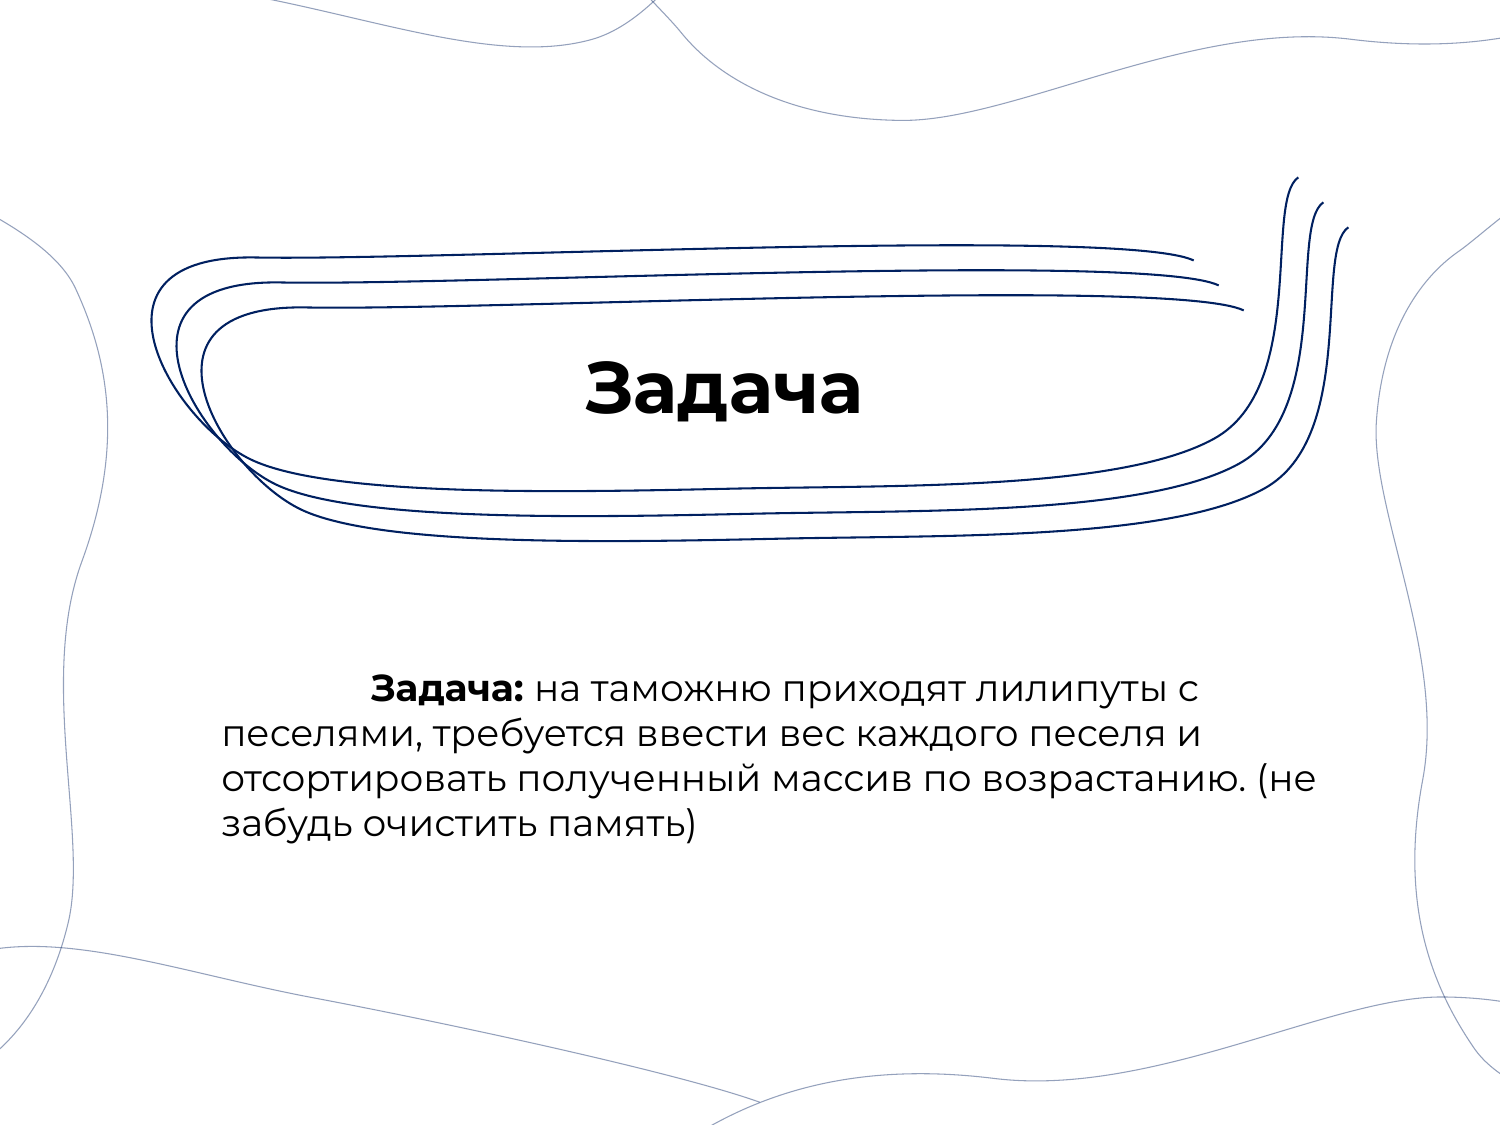

# Задача

	Задача: на таможню приходят лилипуты с песелями, требуется ввести вес каждого песеля и отсортировать полученный массив по возрастанию. (не забудь очистить память)